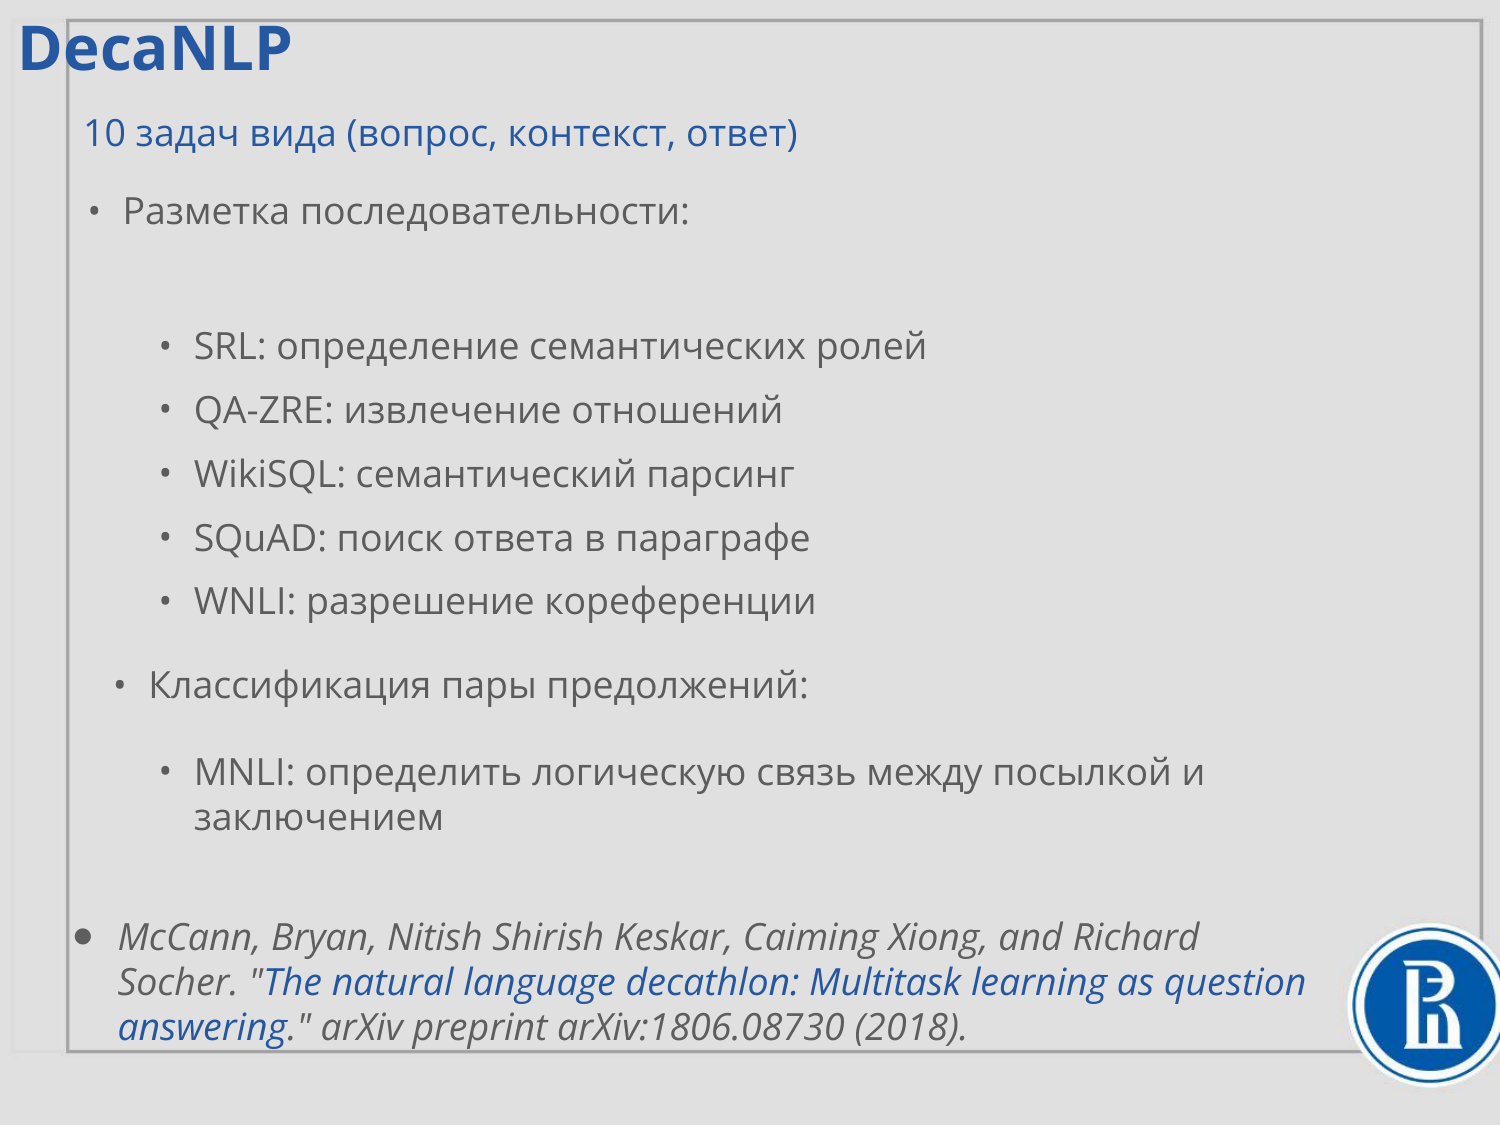

DecaNLP
10 задач вида (вопрос, контекст, ответ)
Разметка последовательности:
SRL: определение семантических ролей
QA-ZRE: извлечение отношений
WikiSQL: семантический парсинг
SQuAD: поиск ответа в параграфе
WNLI: разрешение кореференции
Классификация пары предолжений:
MNLI: определить логическую связь между посылкой и заключением
McCann, Bryan, Nitish Shirish Keskar, Caiming Xiong, and Richard Socher. "The natural language decathlon: Multitask learning as question answering." arXiv preprint arXiv:1806.08730 (2018).